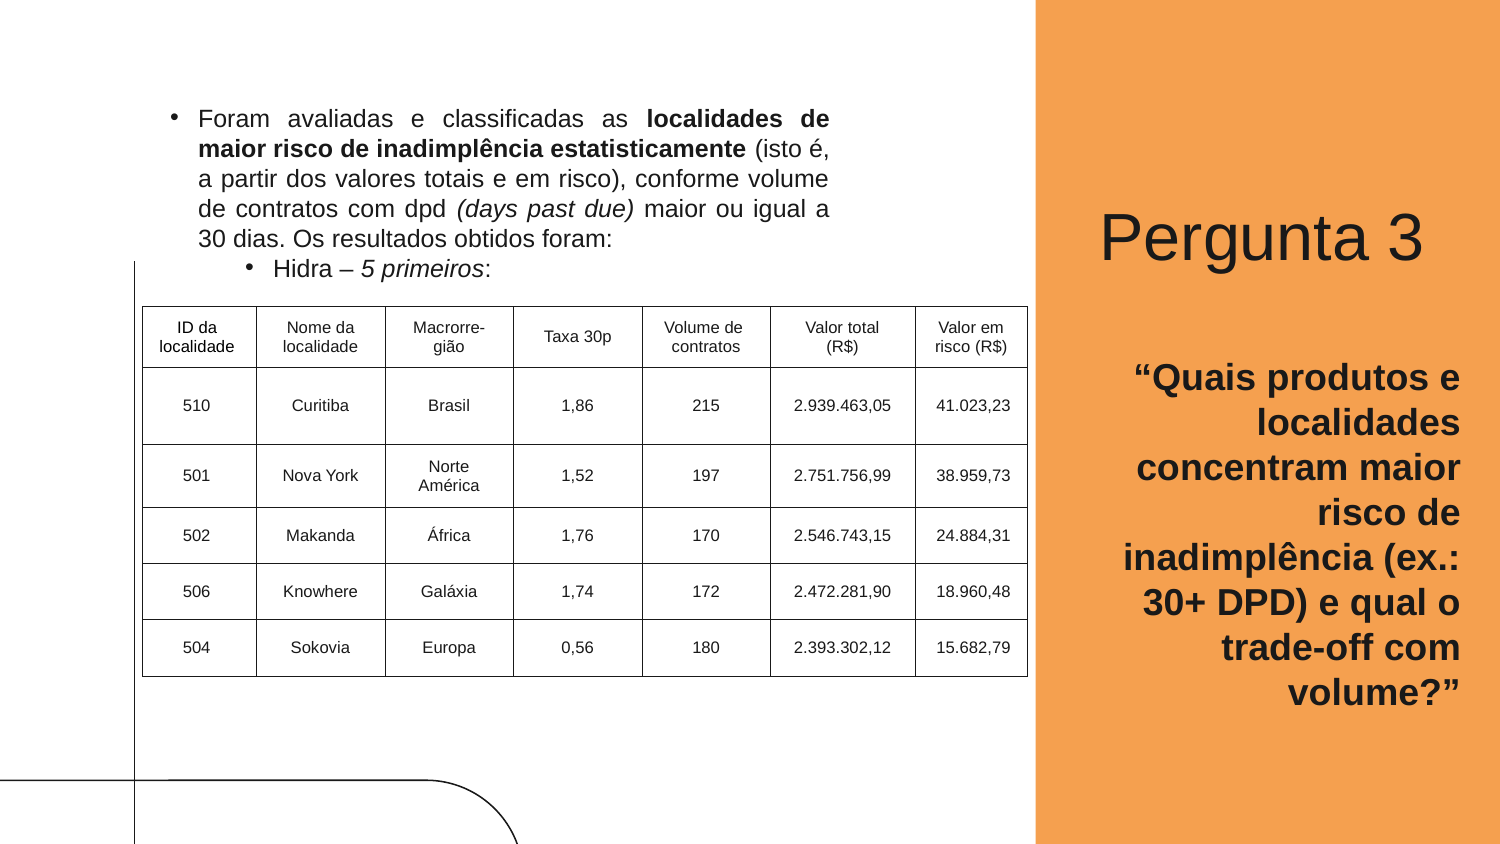

Foram avaliadas e classificadas as localidades de maior risco de inadimplência estatisticamente (isto é, a partir dos valores totais e em risco), conforme volume de contratos com dpd (days past due) maior ou igual a 30 dias. Os resultados obtidos foram:
Hidra – 5 primeiros:
Pergunta 3
| ID da localidade | Nome da localidade | Macrorre-gião | Taxa 30p | Volume de contratos | Valor total (R$) | Valor em risco (R$) |
| --- | --- | --- | --- | --- | --- | --- |
| 510 | Curitiba | Brasil | 1,86 | 215 | 2.939.463,05 | 41.023,23 |
| 501 | Nova York | Norte América | 1,52 | 197 | 2.751.756,99 | 38.959,73 |
| 502 | Makanda | África | 1,76 | 170 | 2.546.743,15 | 24.884,31 |
| 506 | Knowhere | Galáxia | 1,74 | 172 | 2.472.281,90 | 18.960,48 |
| 504 | Sokovia | Europa | 0,56 | 180 | 2.393.302,12 | 15.682,79 |
“Quais produtos e localidades concentram maior risco de inadimplência (ex.: 30+ DPD) e qual o trade-off com volume?”